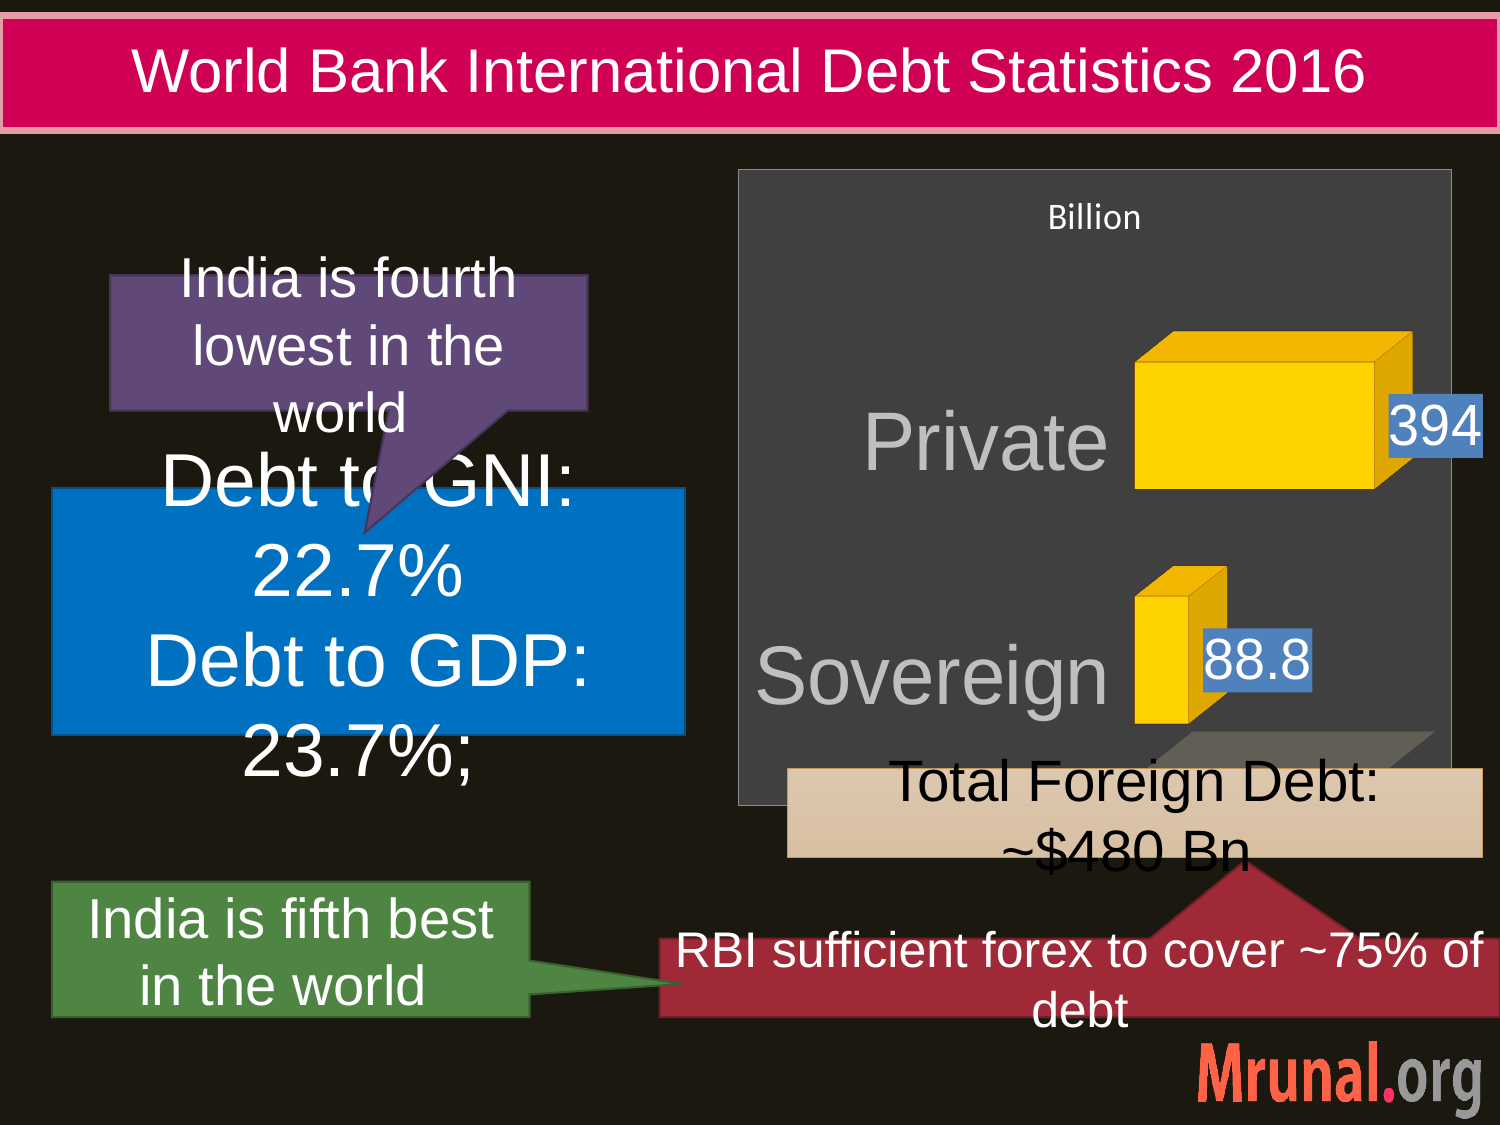

# World Bank International Debt Statistics 2016

[unsupported chart]

India is fourth lowest in the world
Debt to GNI: 22.7%
Debt to GDP: 23.7%;
Total Foreign Debt: ~$480 Bn
India is fifth best in the world
RBI sufficient forex to cover ~75% of debt